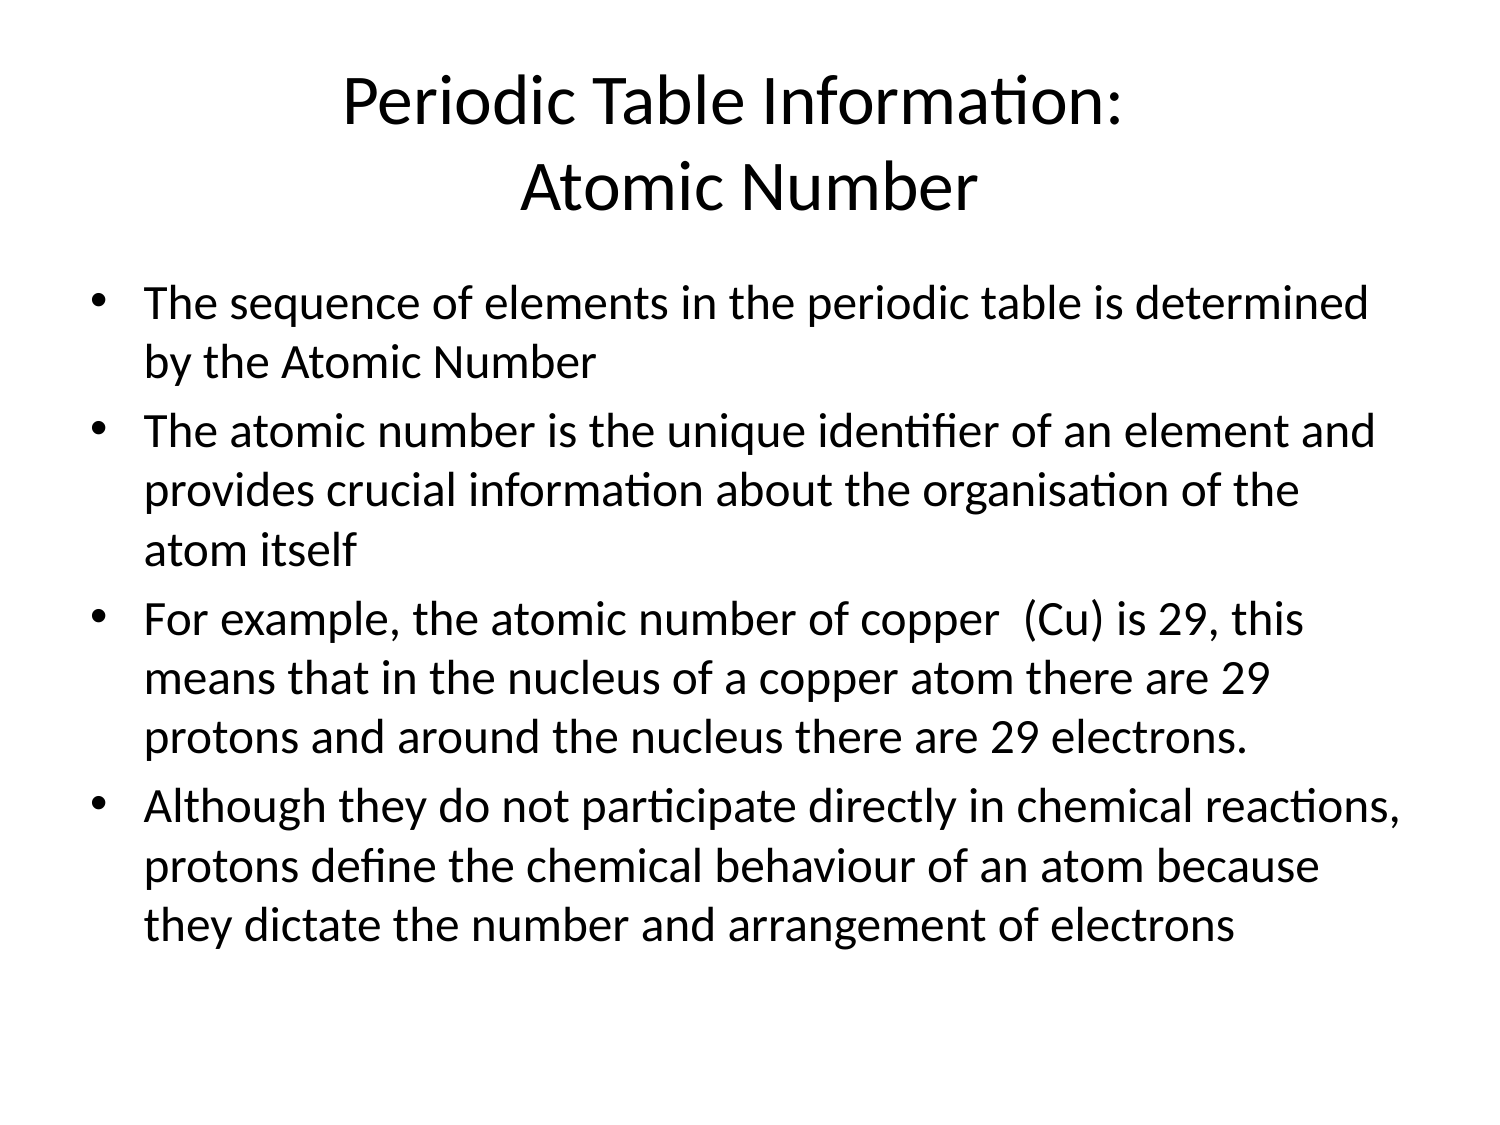

# Periodic Table Information: Atomic Number
The sequence of elements in the periodic table is determined by the Atomic Number
The atomic number is the unique identifier of an element and provides crucial information about the organisation of the atom itself
For example, the atomic number of copper  (Cu) is 29, this means that in the nucleus of a copper atom there are 29 protons and around the nucleus there are 29 electrons.
Although they do not participate directly in chemical reactions, protons define the chemical behaviour of an atom because they dictate the number and arrangement of electrons